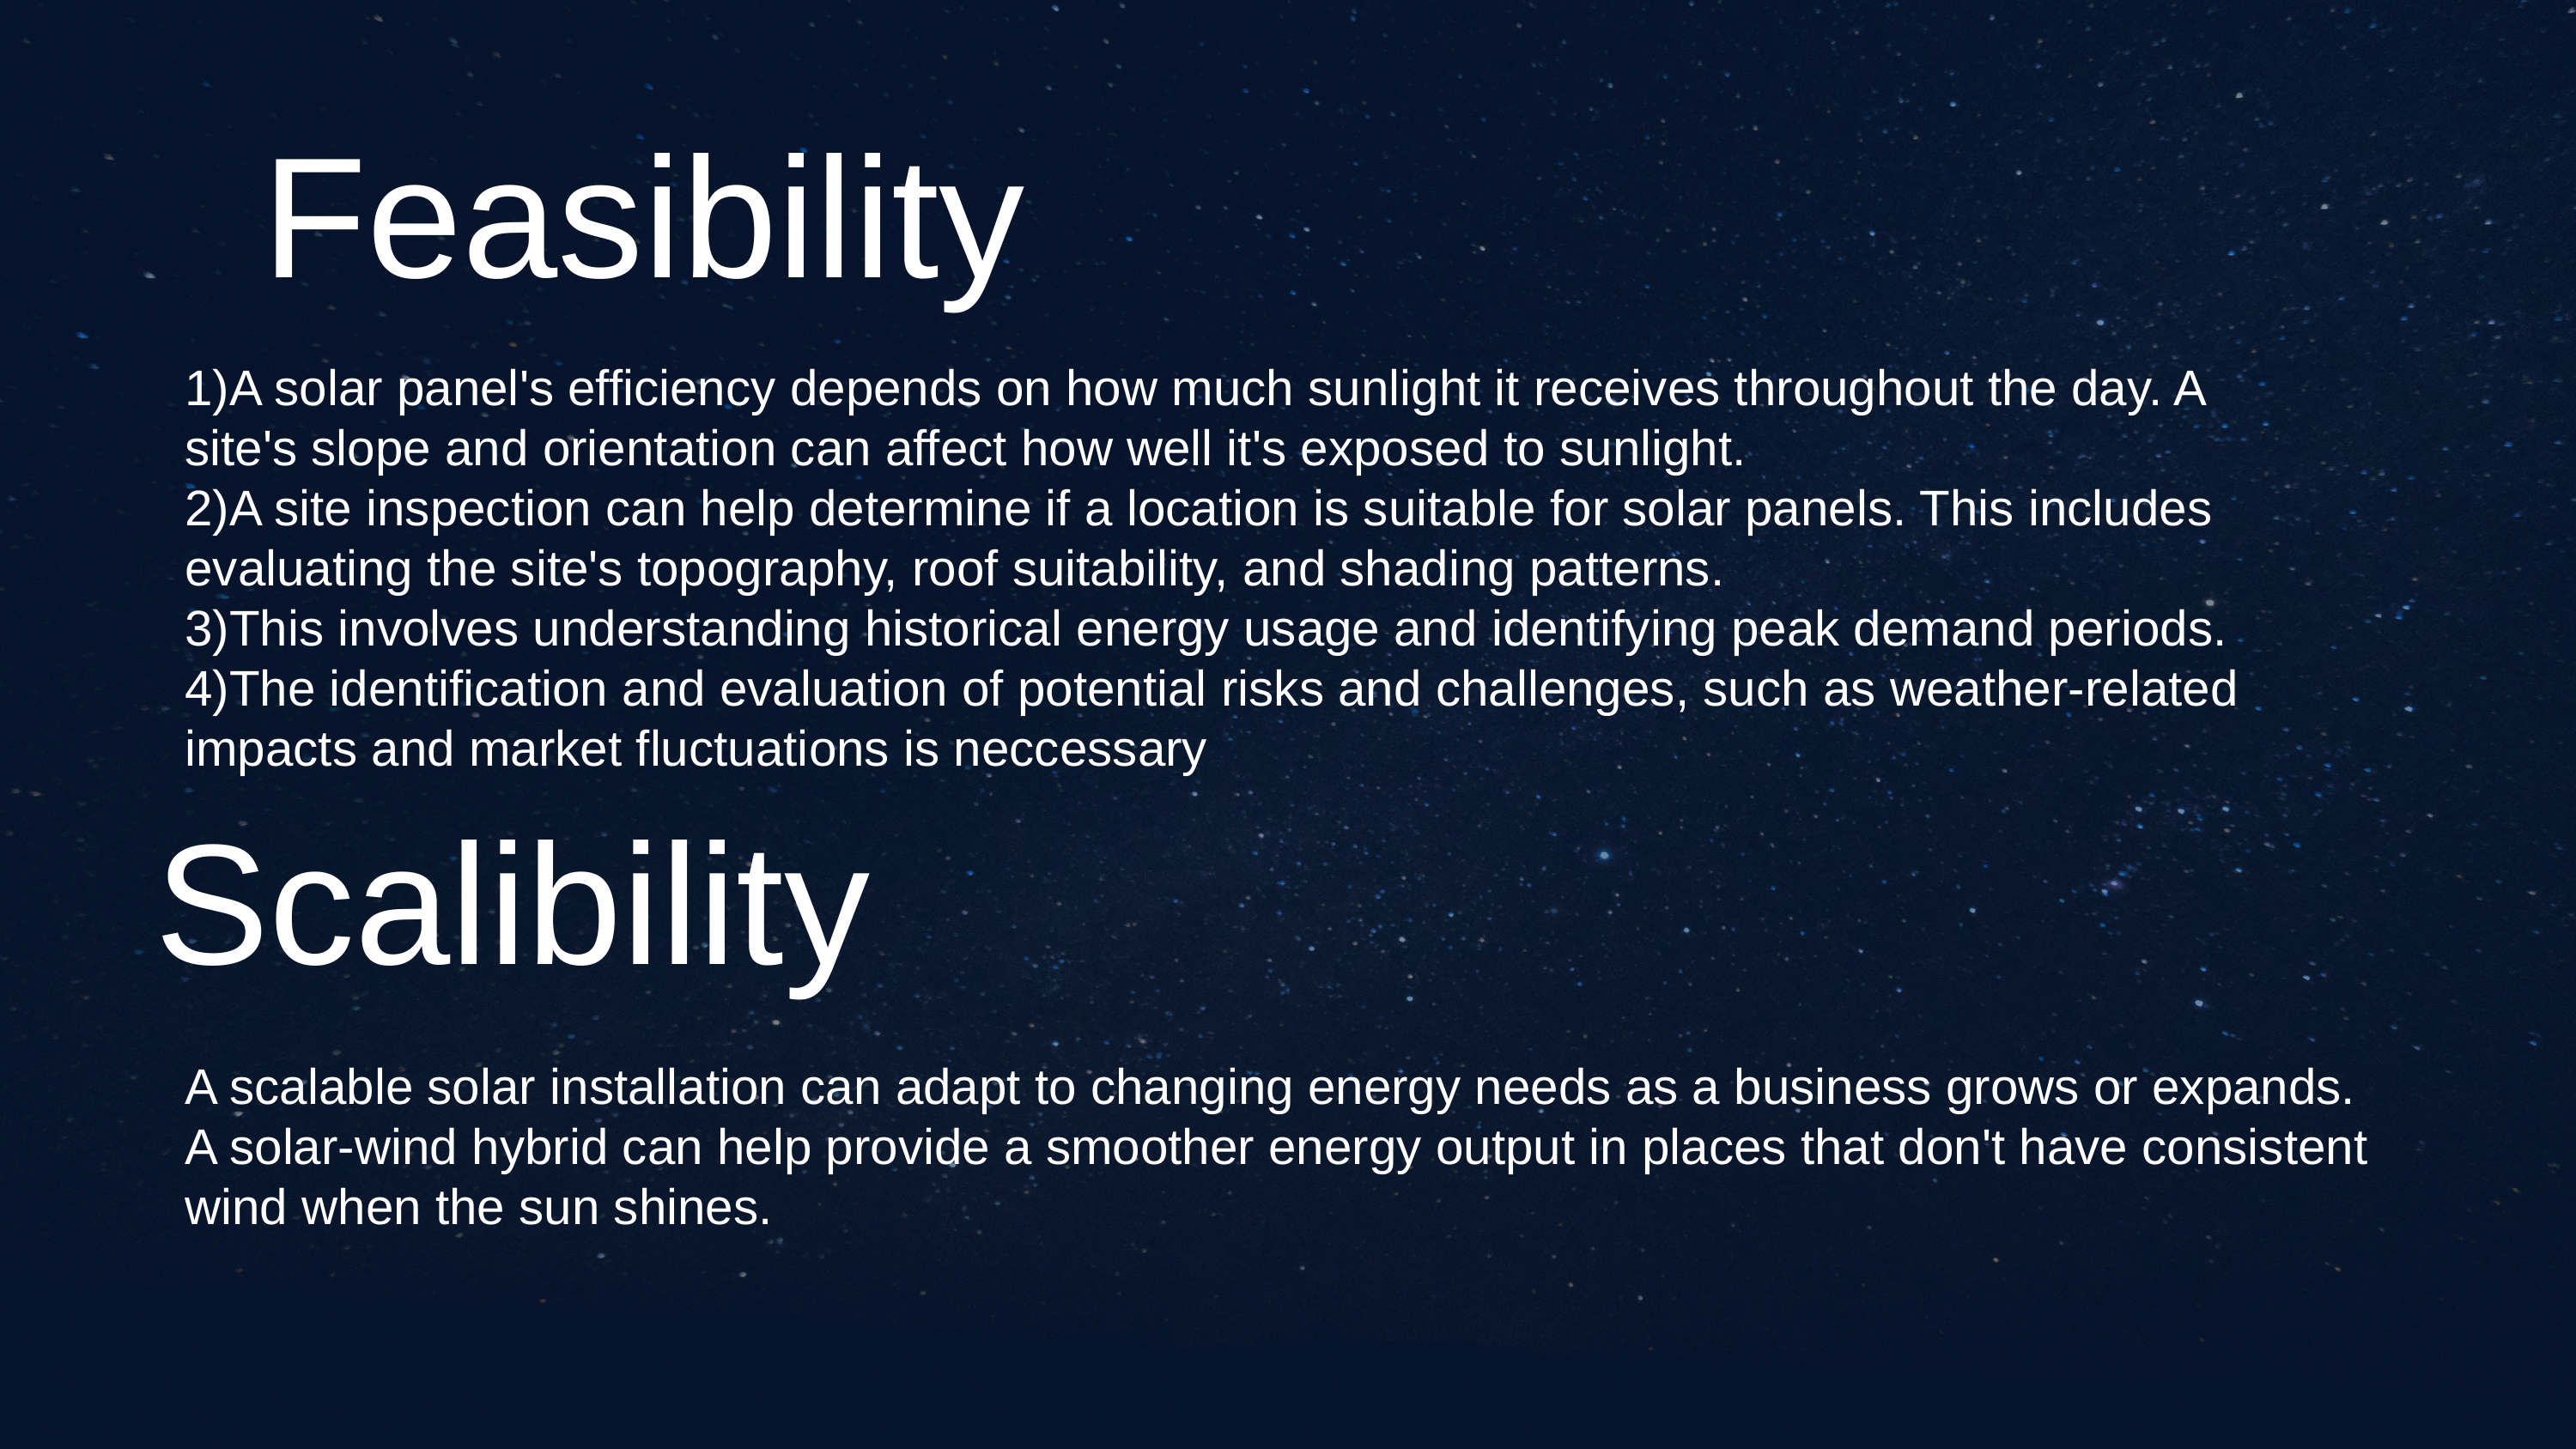

# Feasibility
1)A solar panel's efficiency depends on how much sunlight it receives throughout the day. A site's slope and orientation can affect how well it's exposed to sunlight.
2)A site inspection can help determine if a location is suitable for solar panels. This includes evaluating the site's topography, roof suitability, and shading patterns.
3)This involves understanding historical energy usage and identifying peak demand periods.
4)The identification and evaluation of potential risks and challenges, such as weather-related impacts and market fluctuations is neccessary
Scalibility

A scalable solar installation can adapt to changing energy needs as a business grows or expands. A solar-wind hybrid can help provide a smoother energy output in places that don't have consistent wind when the sun shines.